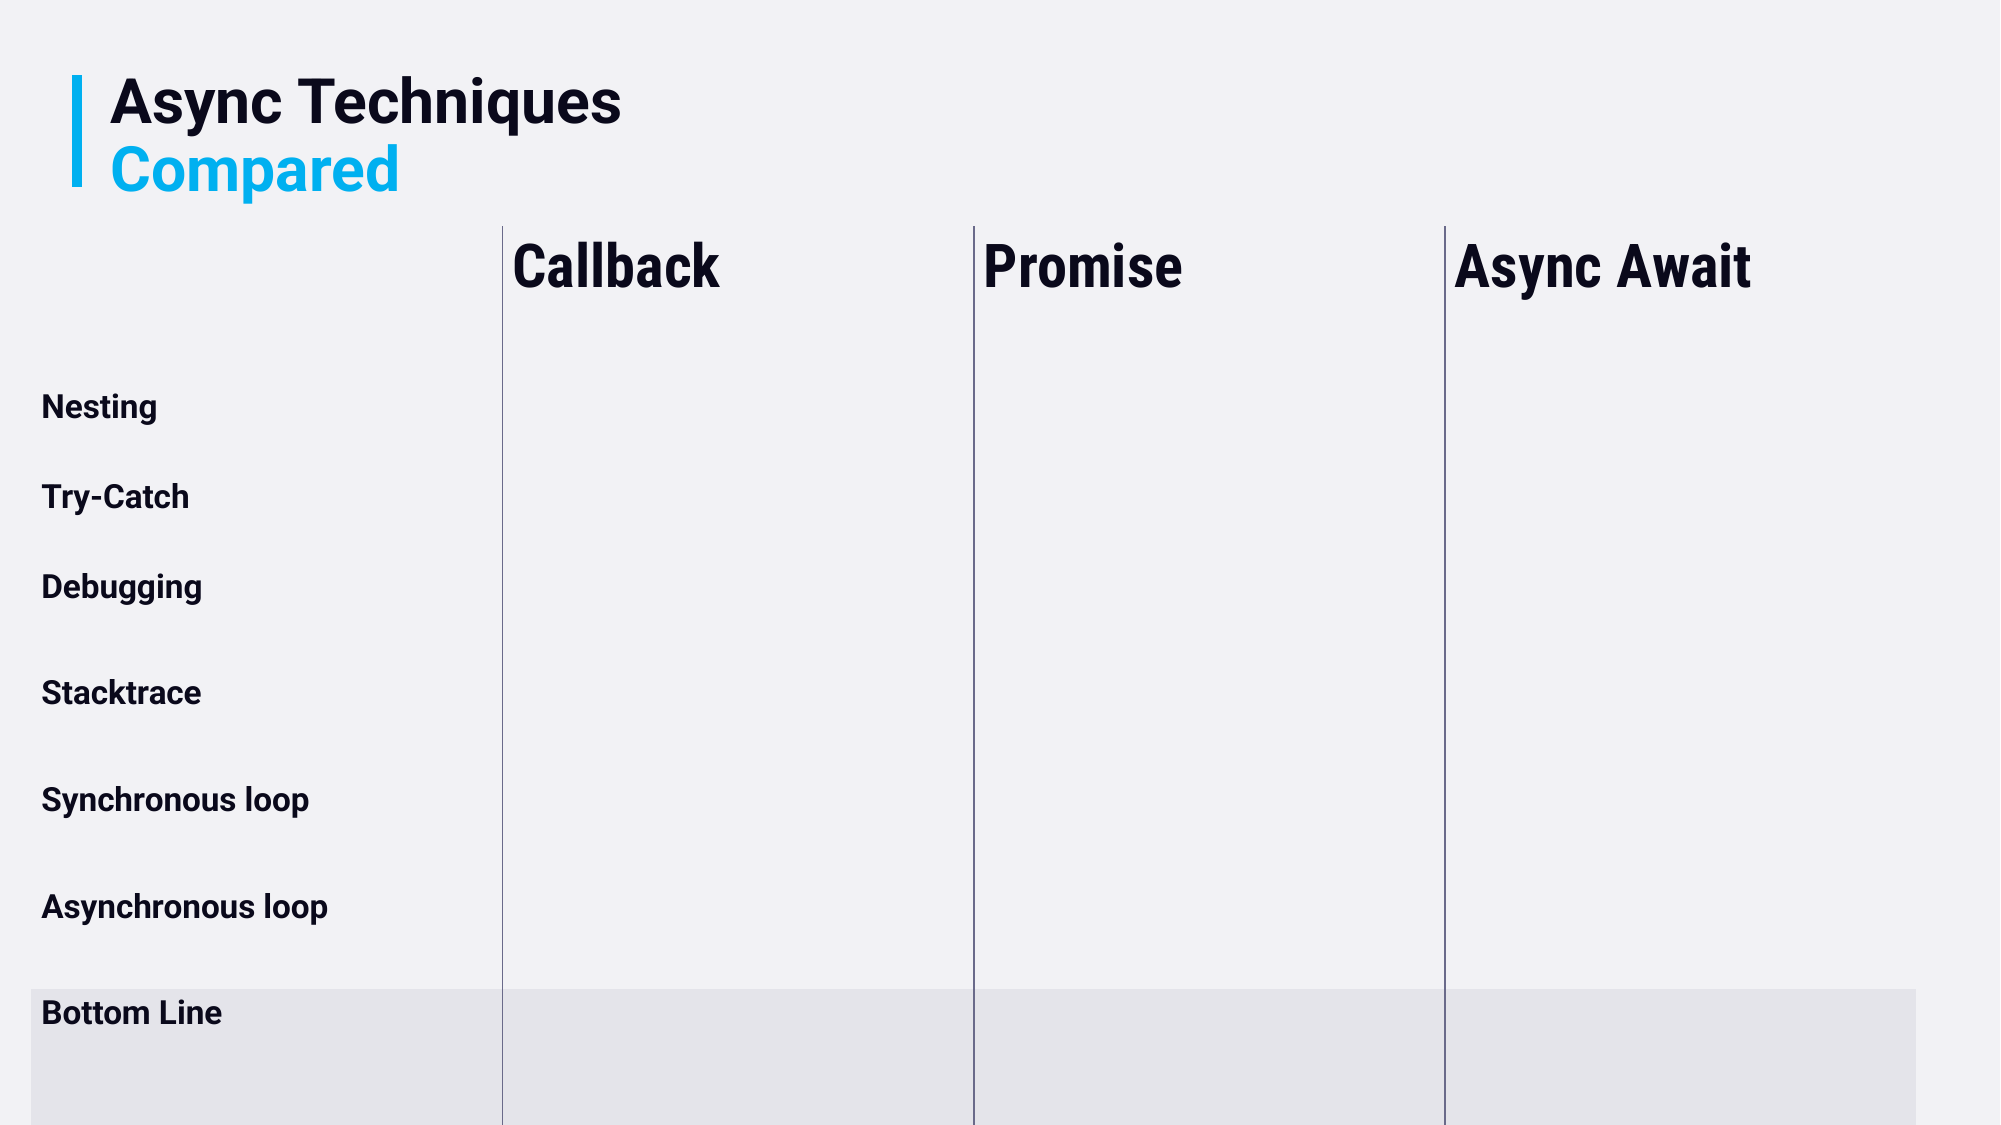

# Async Techniques Compared
|  | Callback | Promise | Async Await |
| --- | --- | --- | --- |
| Nesting |  |  |  |
| Try-Catch |  |  |  |
| Debugging |  |  |  |
| Stacktrace |  |  |  |
| Synchronous loop |  |  |  |
| Asynchronous loop |  |  |  |
| Bottom Line |  |  |  |